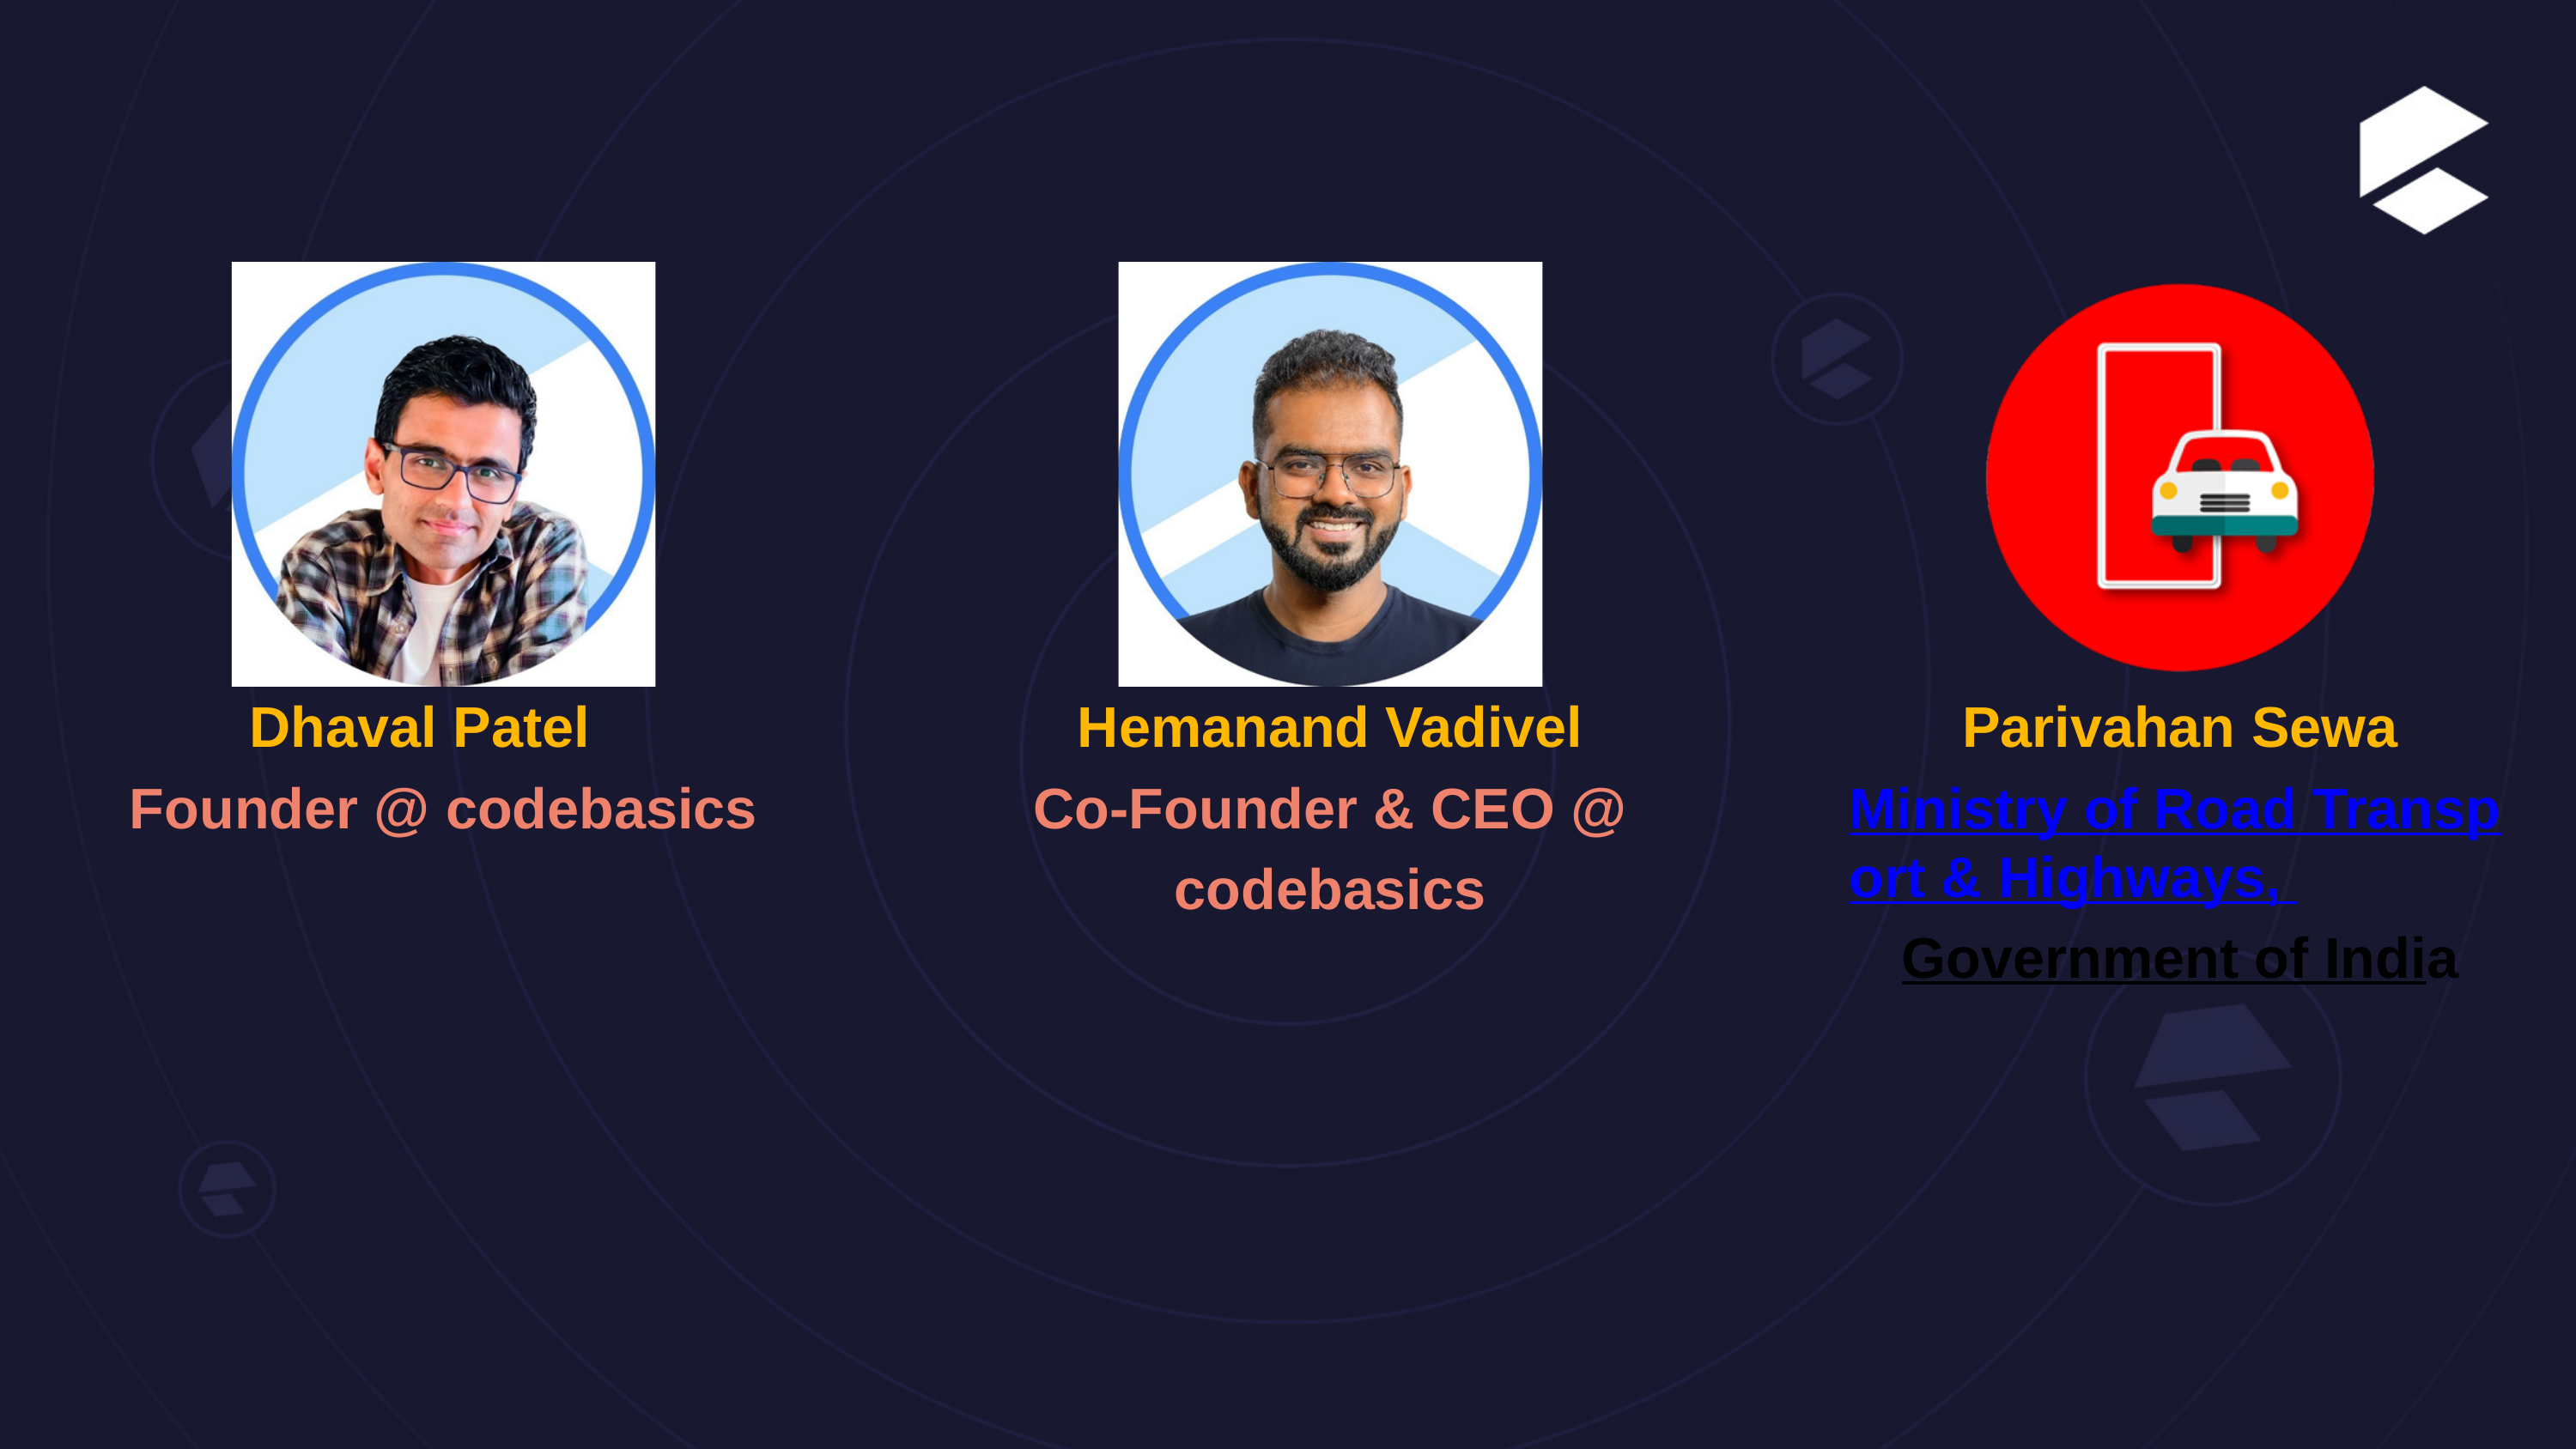

Dhaval Patel
Hemanand Vadivel
Parivahan Sewa
Founder @ codebasics
Co-Founder & CEO @ codebasics
Ministry of Road Transport & Highways,
Government of India